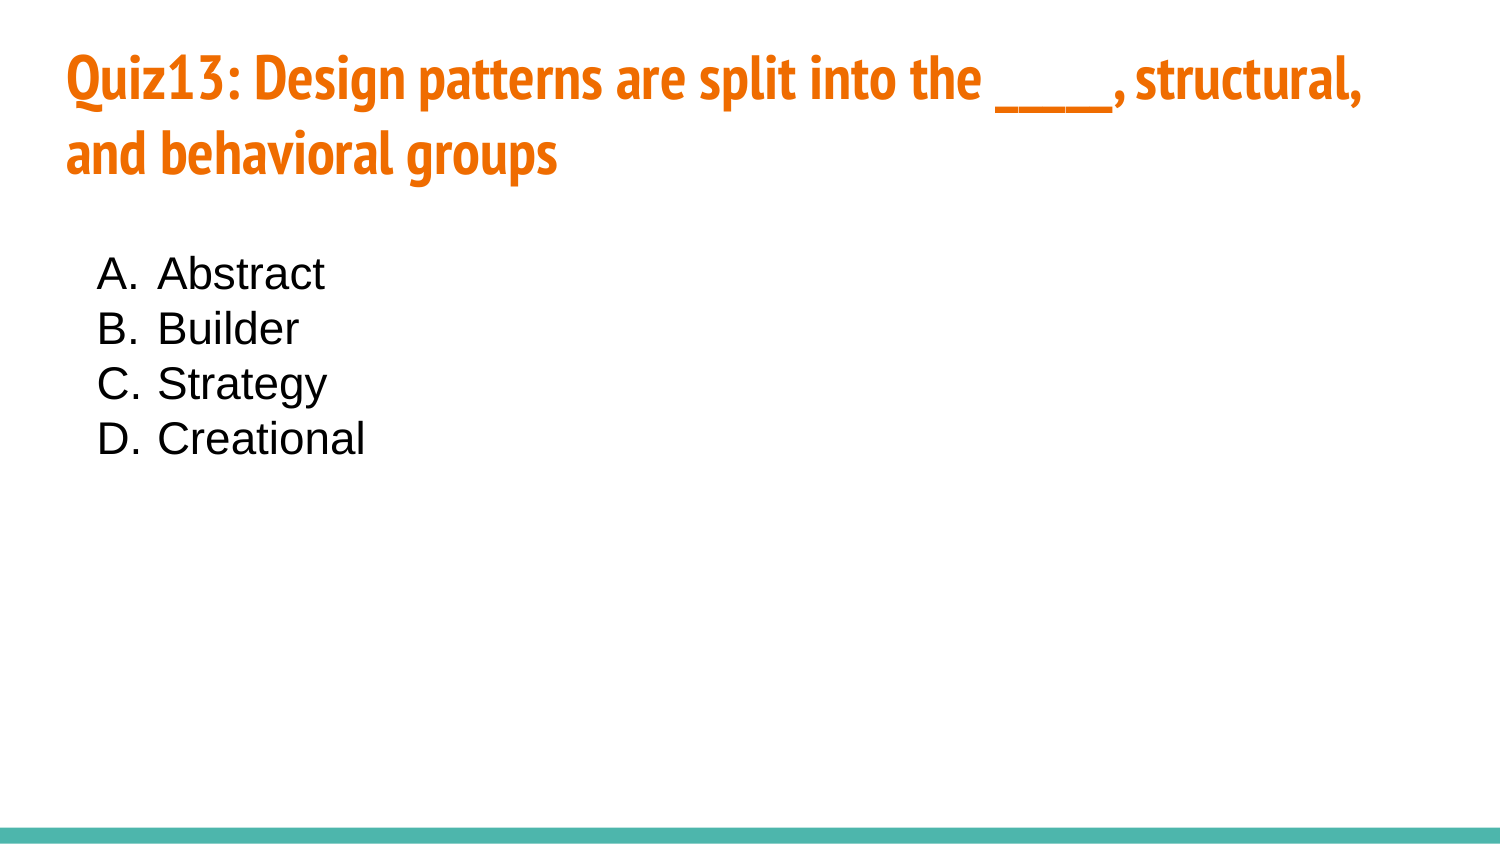

# Quiz13: Design patterns are split into the _____, structural, and behavioral groups

Abstract
Builder
Strategy
Creational